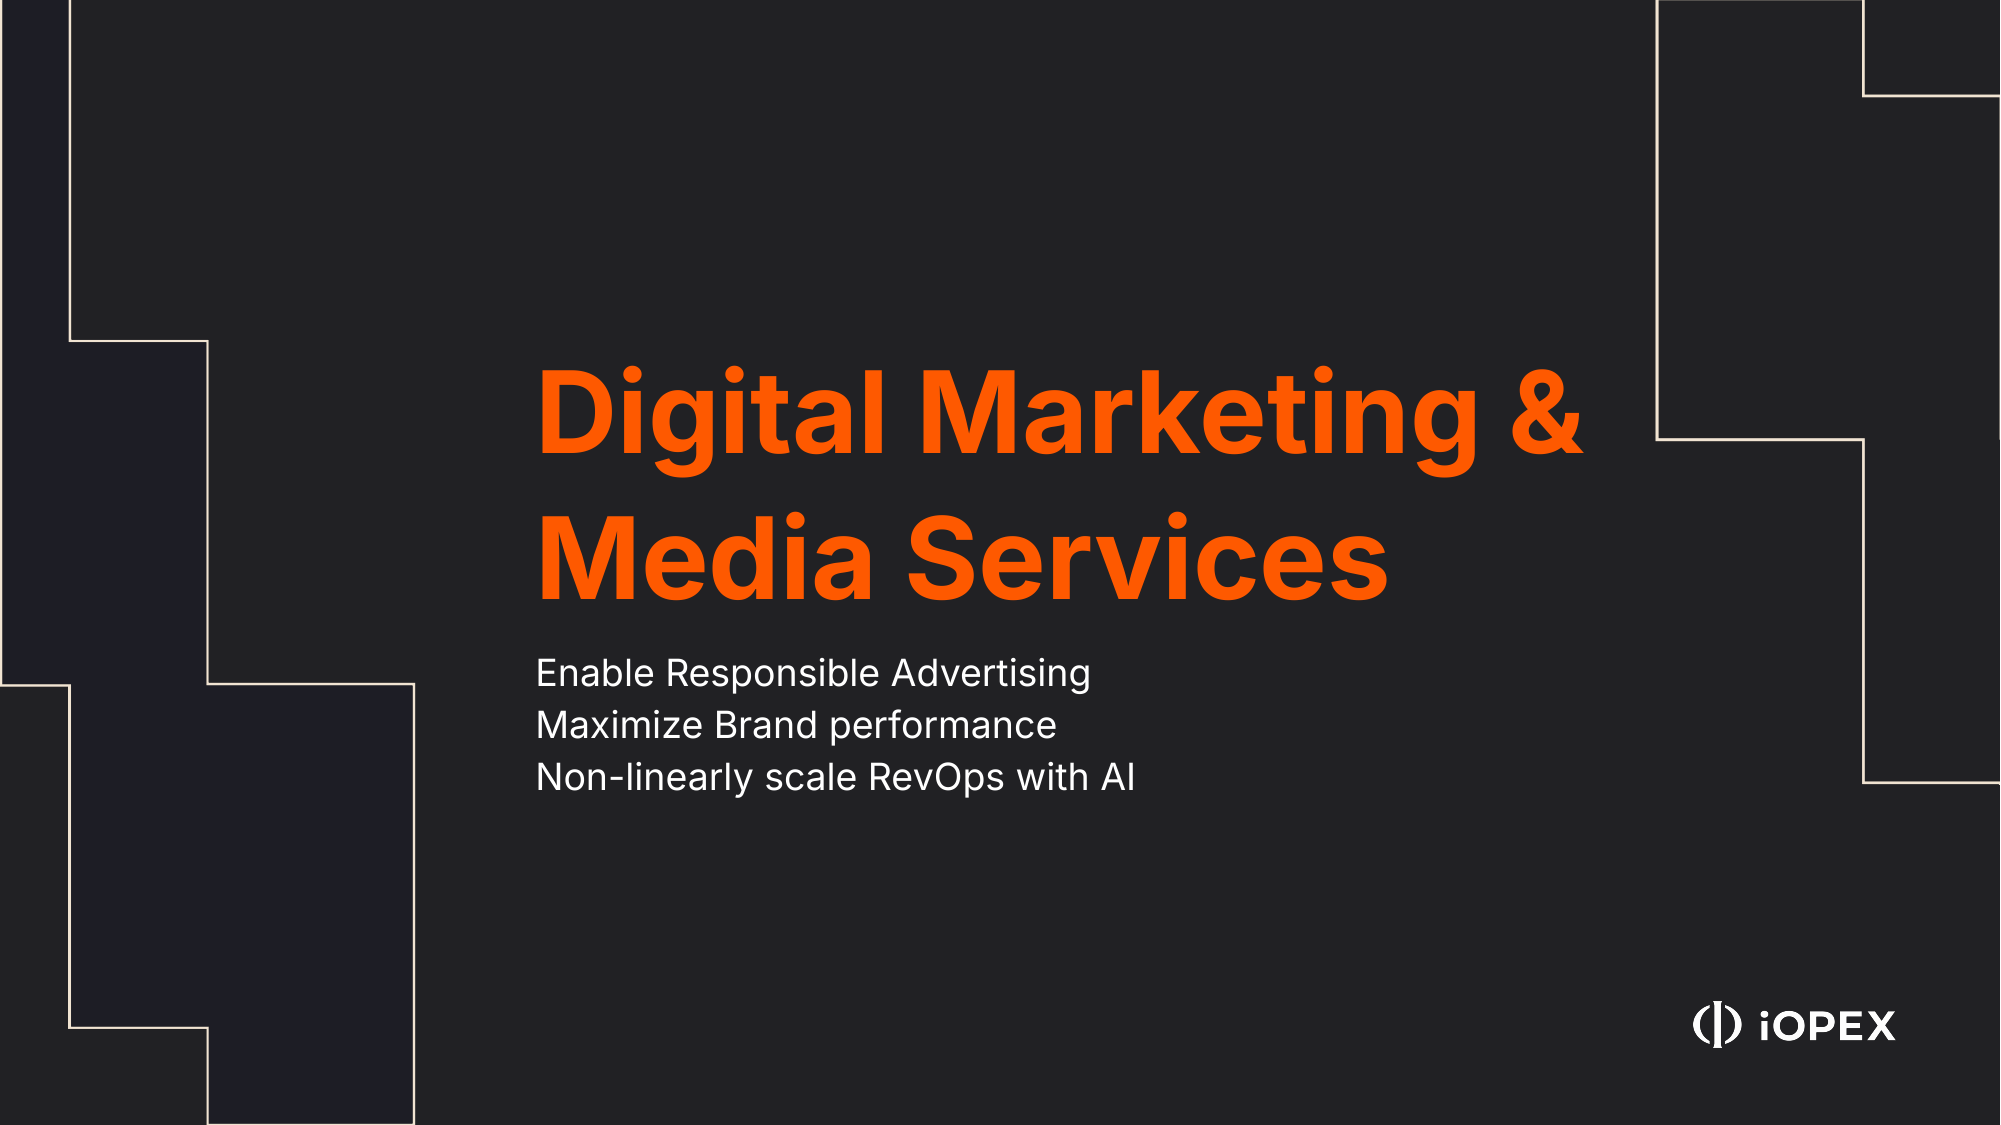

# Digital Marketing & Media Services
Enable Responsible Advertising
Maximize Brand performance
Non-linearly scale RevOps with AI